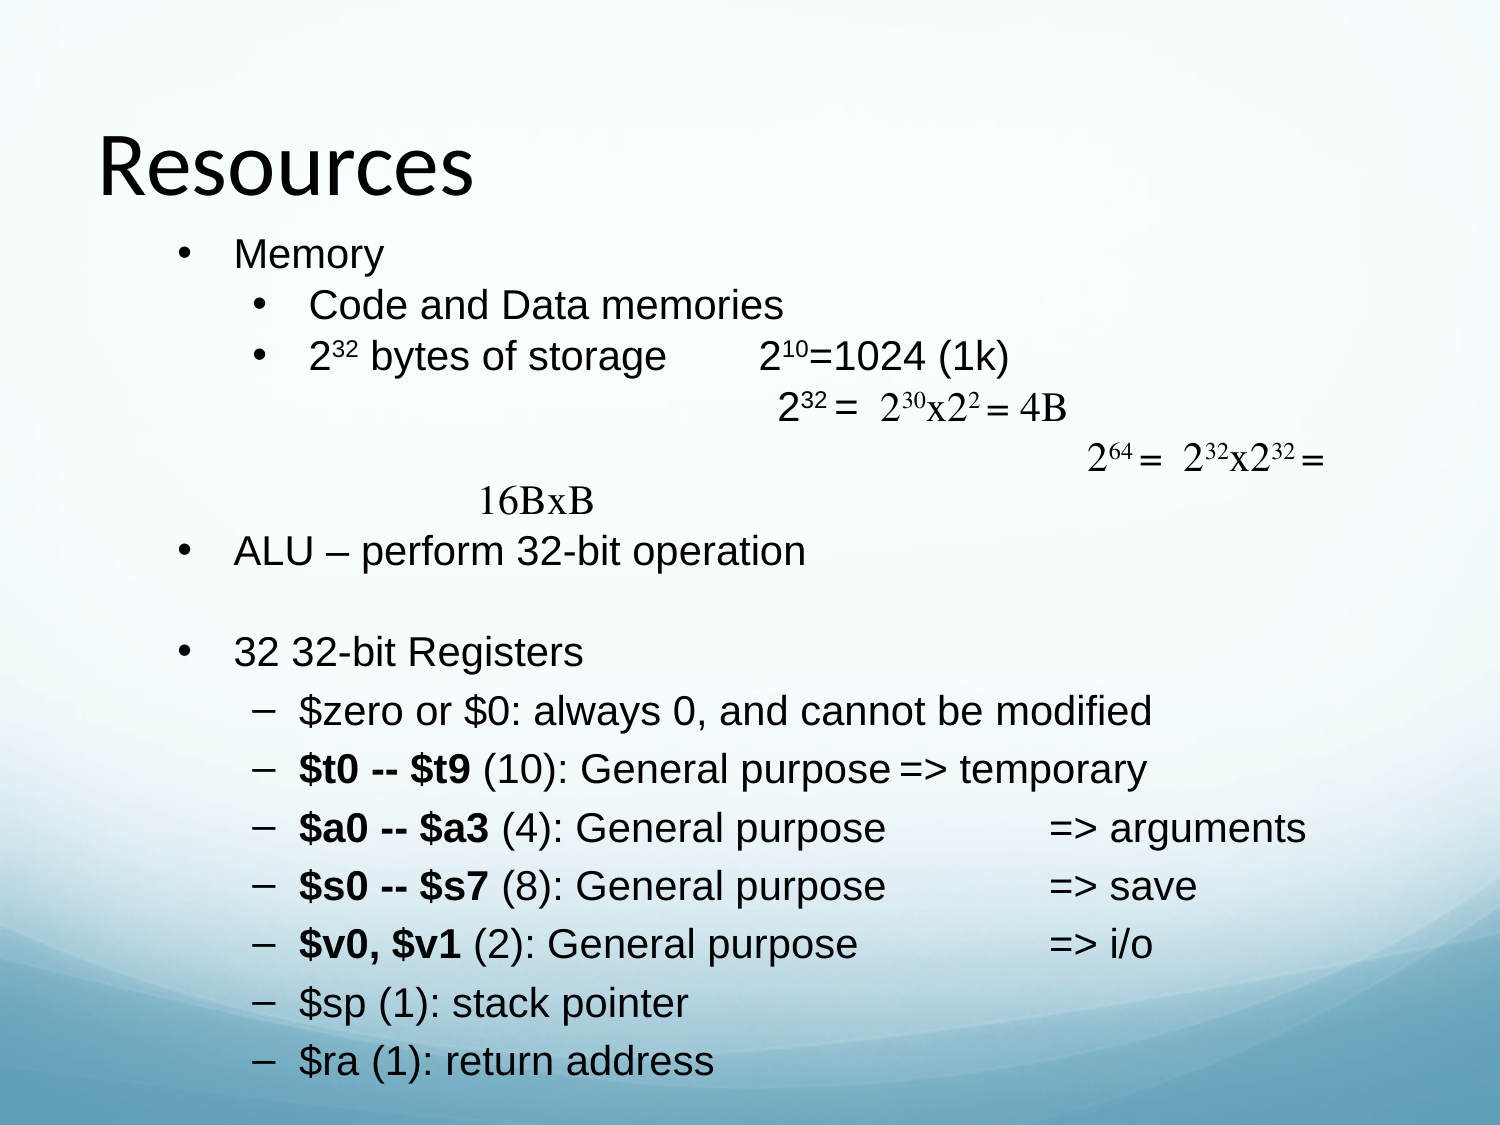

Resources
Memory
Code and Data memories
232 bytes of storage	210=1024 (1k)
		232 =  230x22 = 4B
				 264 =  232x232 = 16BxB
ALU – perform 32-bit operation

32 32-bit Registers
$zero or $0: always 0, and cannot be modified
$t0 -- $t9 (10): General purpose	=> temporary
$a0 -- $a3 (4): General purpose		=> arguments
$s0 -- $s7 (8): General purpose		=> save
$v0, $v1 (2): General purpose		=> i/o
$sp (1): stack pointer
$ra (1): return address